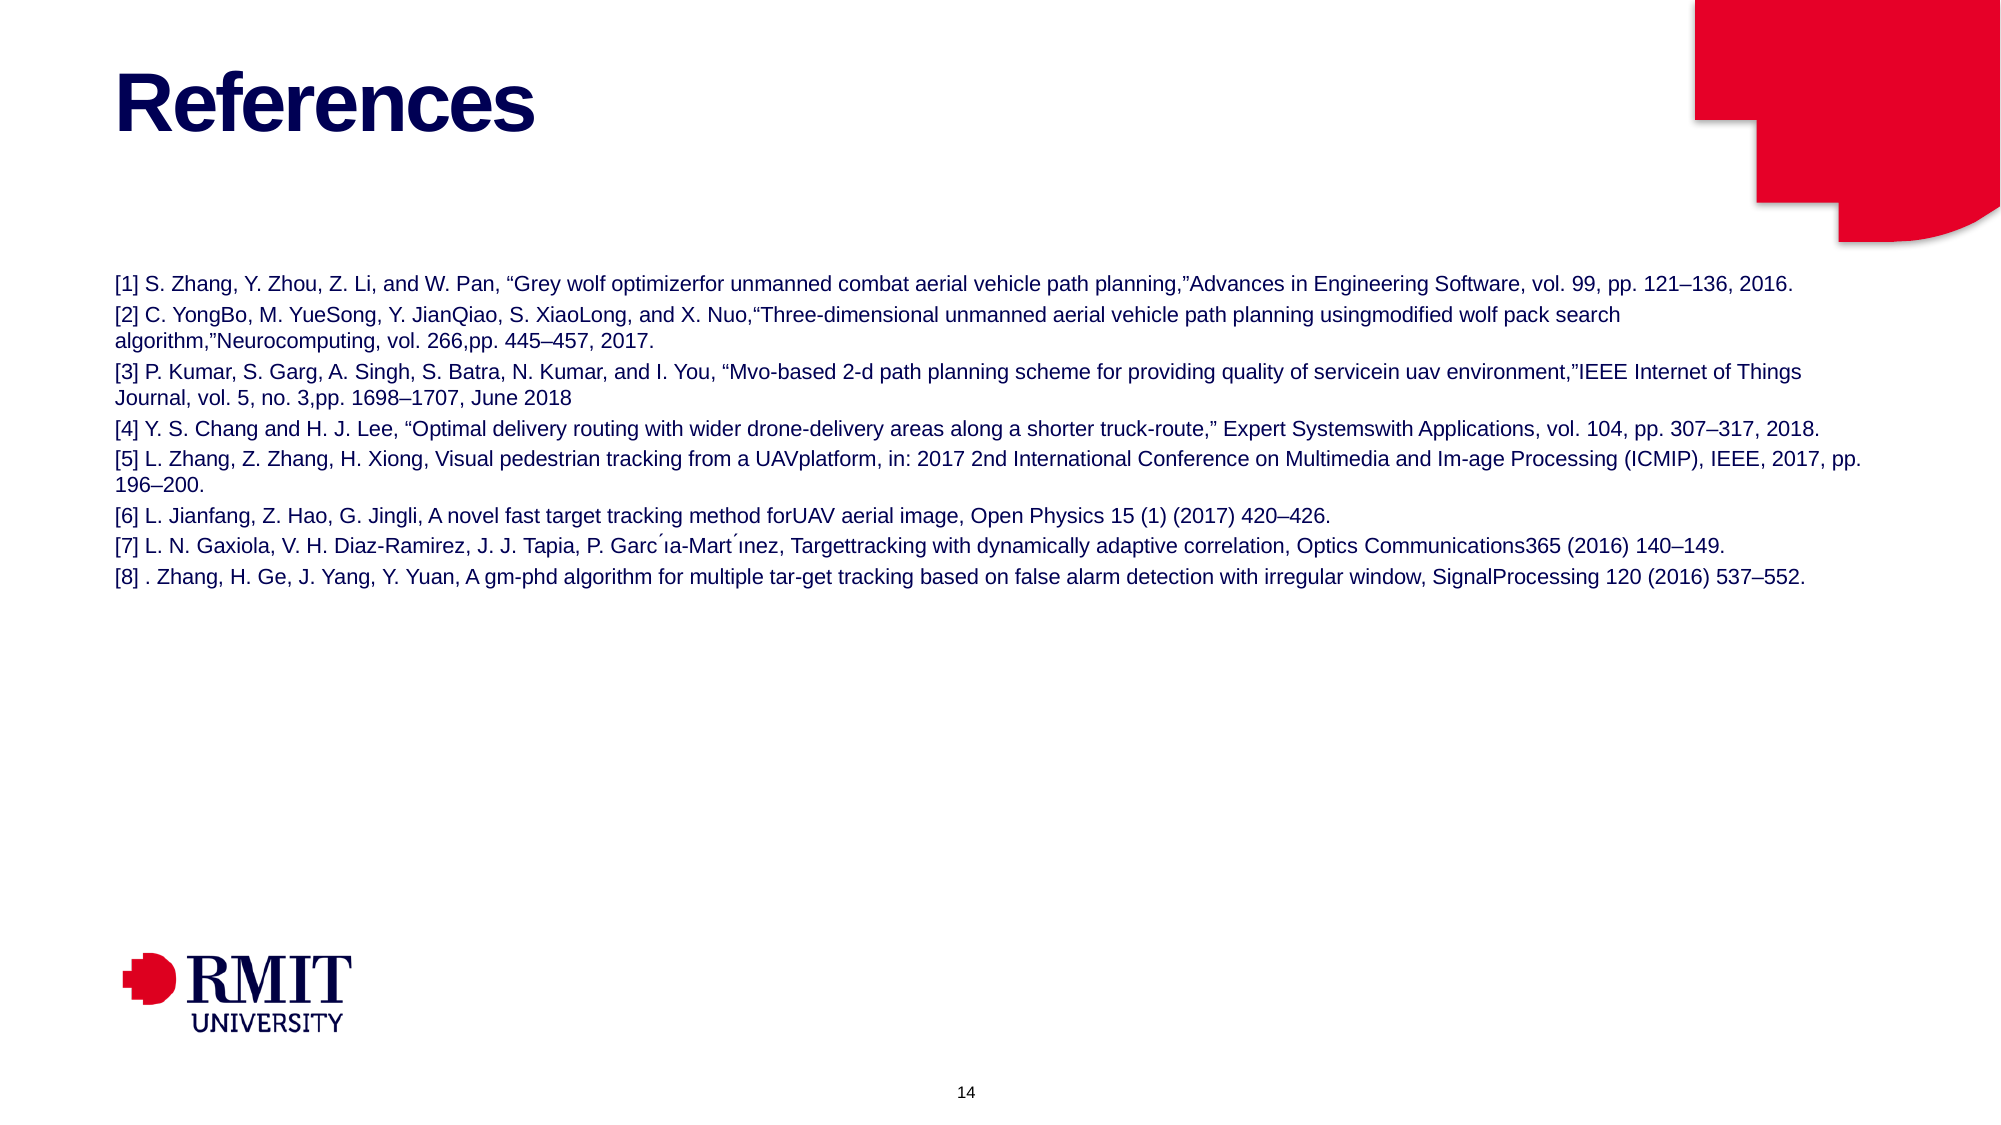

# References
[1] S. Zhang, Y. Zhou, Z. Li, and W. Pan, “Grey wolf optimizerfor unmanned combat aerial vehicle path planning,”Advances in Engineering Software, vol. 99, pp. 121–136, 2016.
[2] C. YongBo, M. YueSong, Y. JianQiao, S. XiaoLong, and X. Nuo,“Three-dimensional unmanned aerial vehicle path planning usingmodified wolf pack search algorithm,”Neurocomputing, vol. 266,pp. 445–457, 2017.
[3] P. Kumar, S. Garg, A. Singh, S. Batra, N. Kumar, and I. You, “Mvo-based 2-d path planning scheme for providing quality of servicein uav environment,”IEEE Internet of Things Journal, vol. 5, no. 3,pp. 1698–1707, June 2018
[4] Y. S. Chang and H. J. Lee, “Optimal delivery routing with wider drone-delivery areas along a shorter truck-route,” Expert Systemswith Applications, vol. 104, pp. 307–317, 2018.
[5] L. Zhang, Z. Zhang, H. Xiong, Visual pedestrian tracking from a UAVplatform, in: 2017 2nd International Conference on Multimedia and Im-age Processing (ICMIP), IEEE, 2017, pp. 196–200.
[6] L. Jianfang, Z. Hao, G. Jingli, A novel fast target tracking method forUAV aerial image, Open Physics 15 (1) (2017) 420–426.
[7] L. N. Gaxiola, V. H. Diaz-Ramirez, J. J. Tapia, P. Garc ́ıa-Mart ́ınez, Targettracking with dynamically adaptive correlation, Optics Communications365 (2016) 140–149.
[8] . Zhang, H. Ge, J. Yang, Y. Yuan, A gm-phd algorithm for multiple tar-get tracking based on false alarm detection with irregular window, SignalProcessing 120 (2016) 537–552.